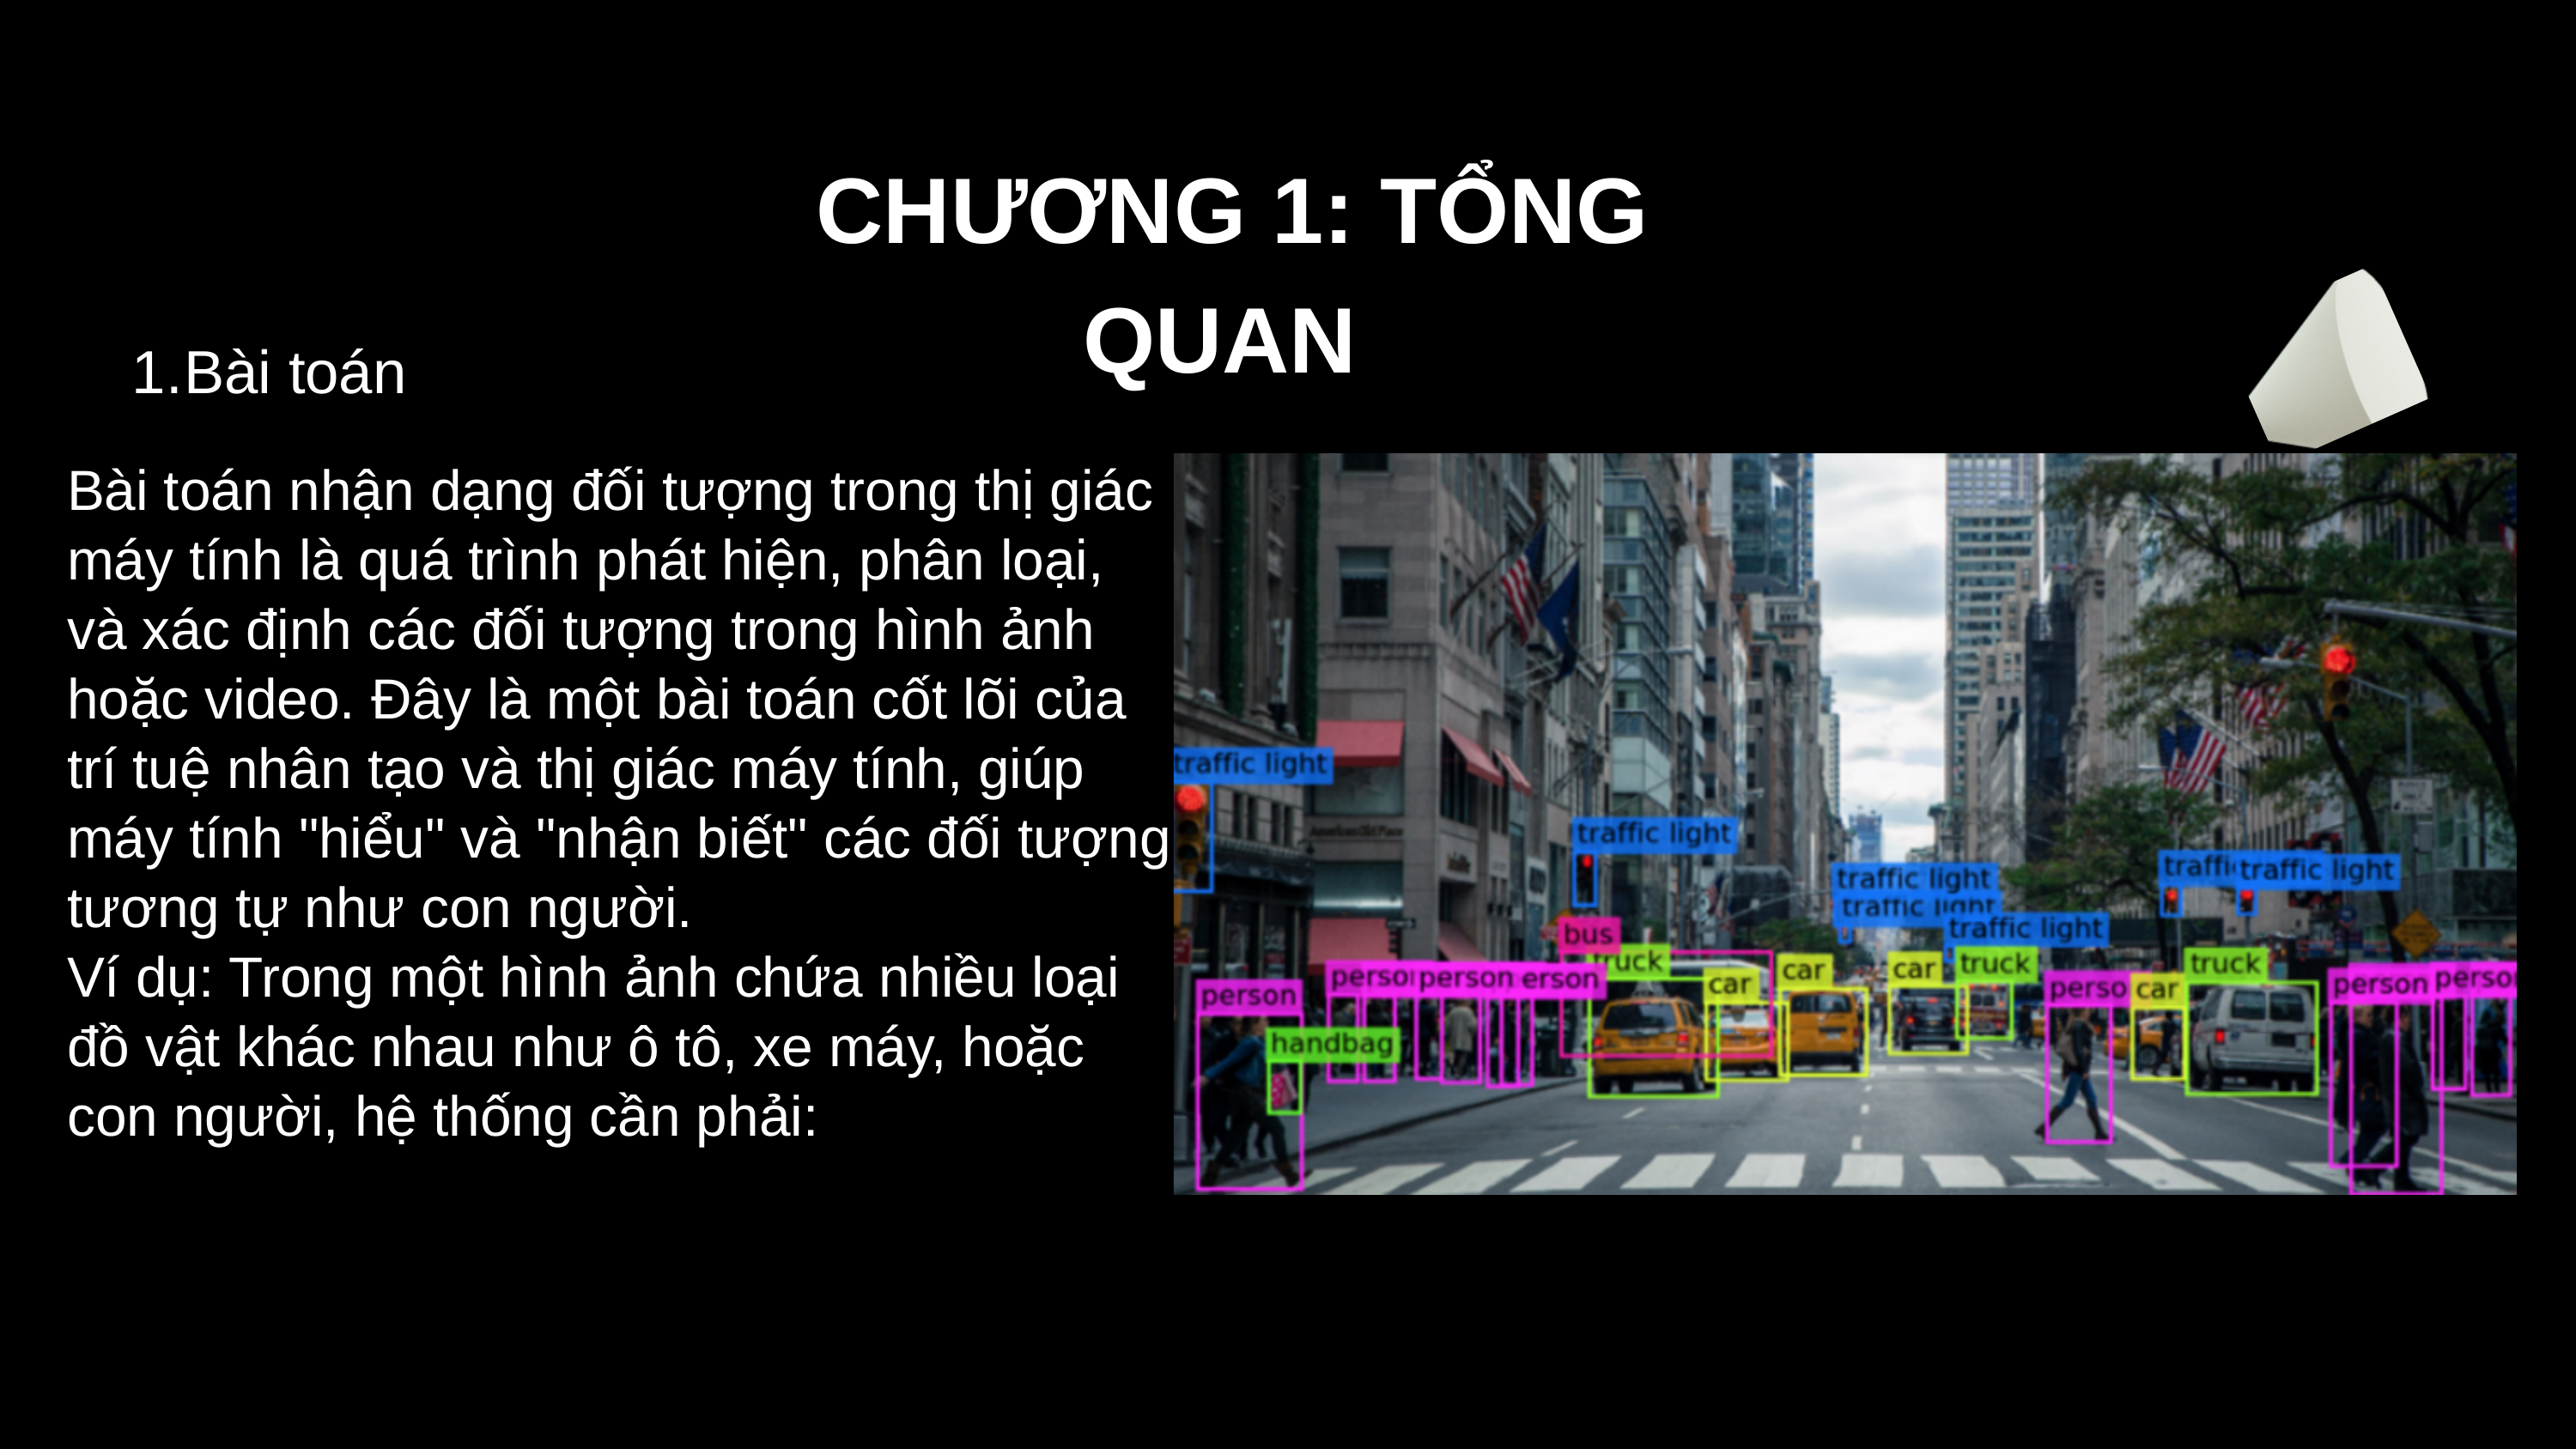

CHƯƠNG 1: TỔNG QUAN

Bài toán
Bài toán nhận dạng đối tượng trong thị giác máy tính là quá trình phát hiện, phân loại, và xác định các đối tượng trong hình ảnh hoặc video. Đây là một bài toán cốt lõi của trí tuệ nhân tạo và thị giác máy tính, giúp máy tính "hiểu" và "nhận biết" các đối tượng tương tự như con người.
Ví dụ: Trong một hình ảnh chứa nhiều loại đồ vật khác nhau như ô tô, xe máy, hoặc con người, hệ thống cần phải: